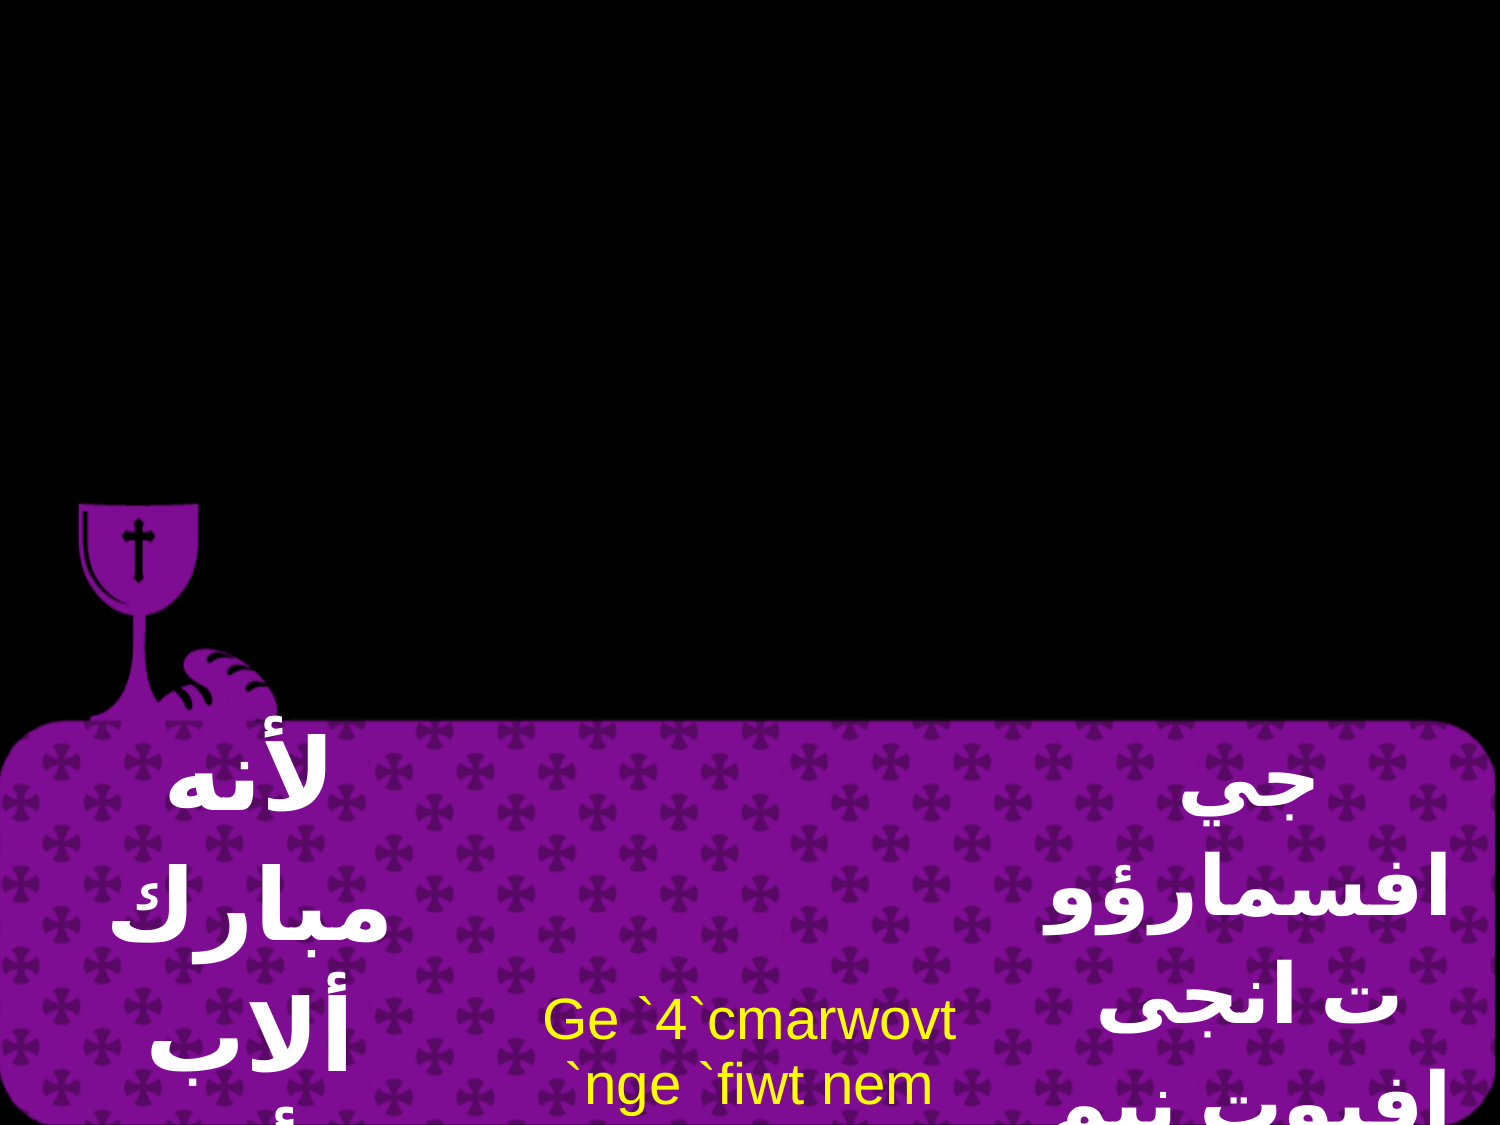

| لأنه مبارك ألاب والأبن و الروح القدس | Ge `4`cmarwovt `nge `fiwt nem `p23ri nem Pipna e0v | جي افسمارؤوت انجى افيوت نيم ابشيري نيم بي بنفما اثوواب |
| --- | --- | --- |